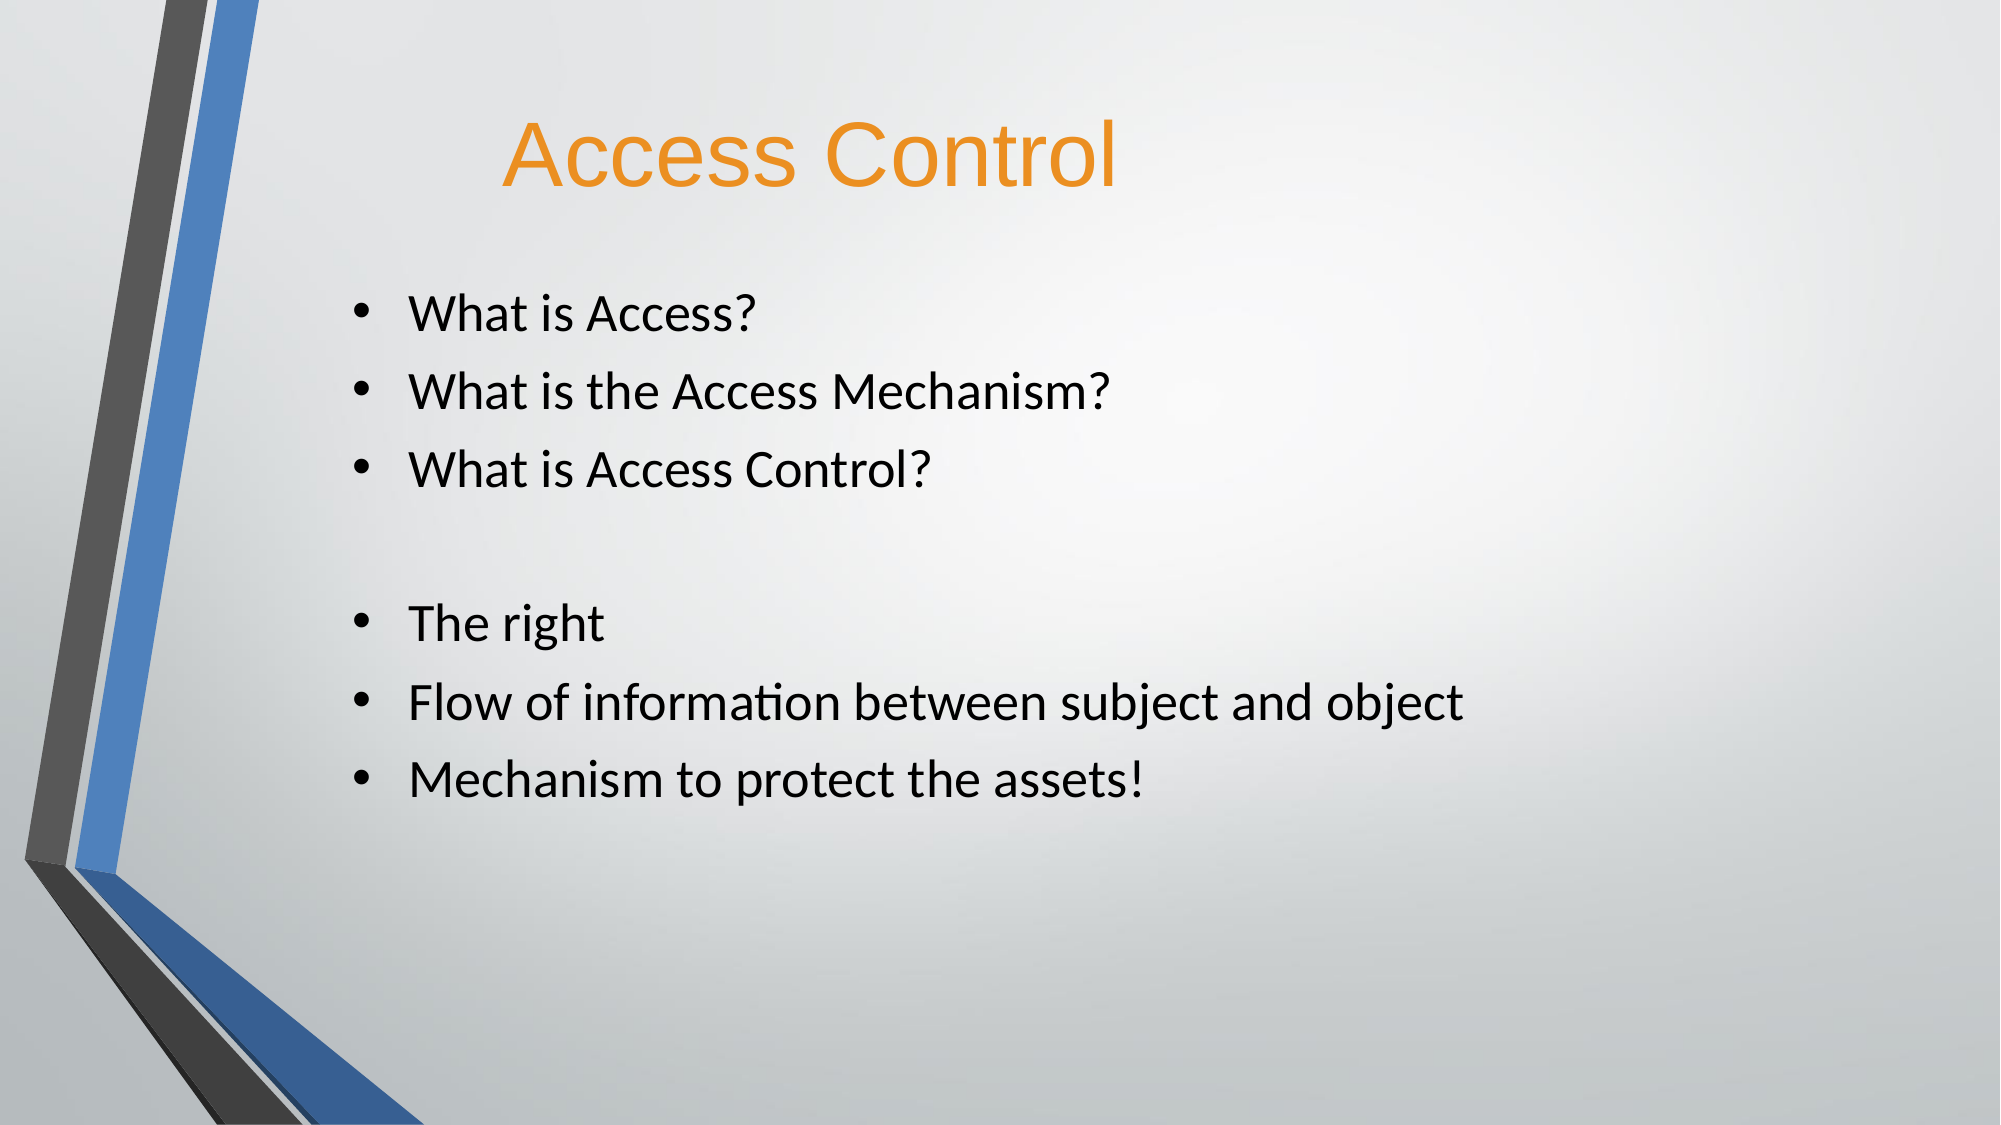

# Access Control
What is Access?
What is the Access Mechanism?
What is Access Control?

The right
Flow of information between subject and object
Mechanism to protect the assets!